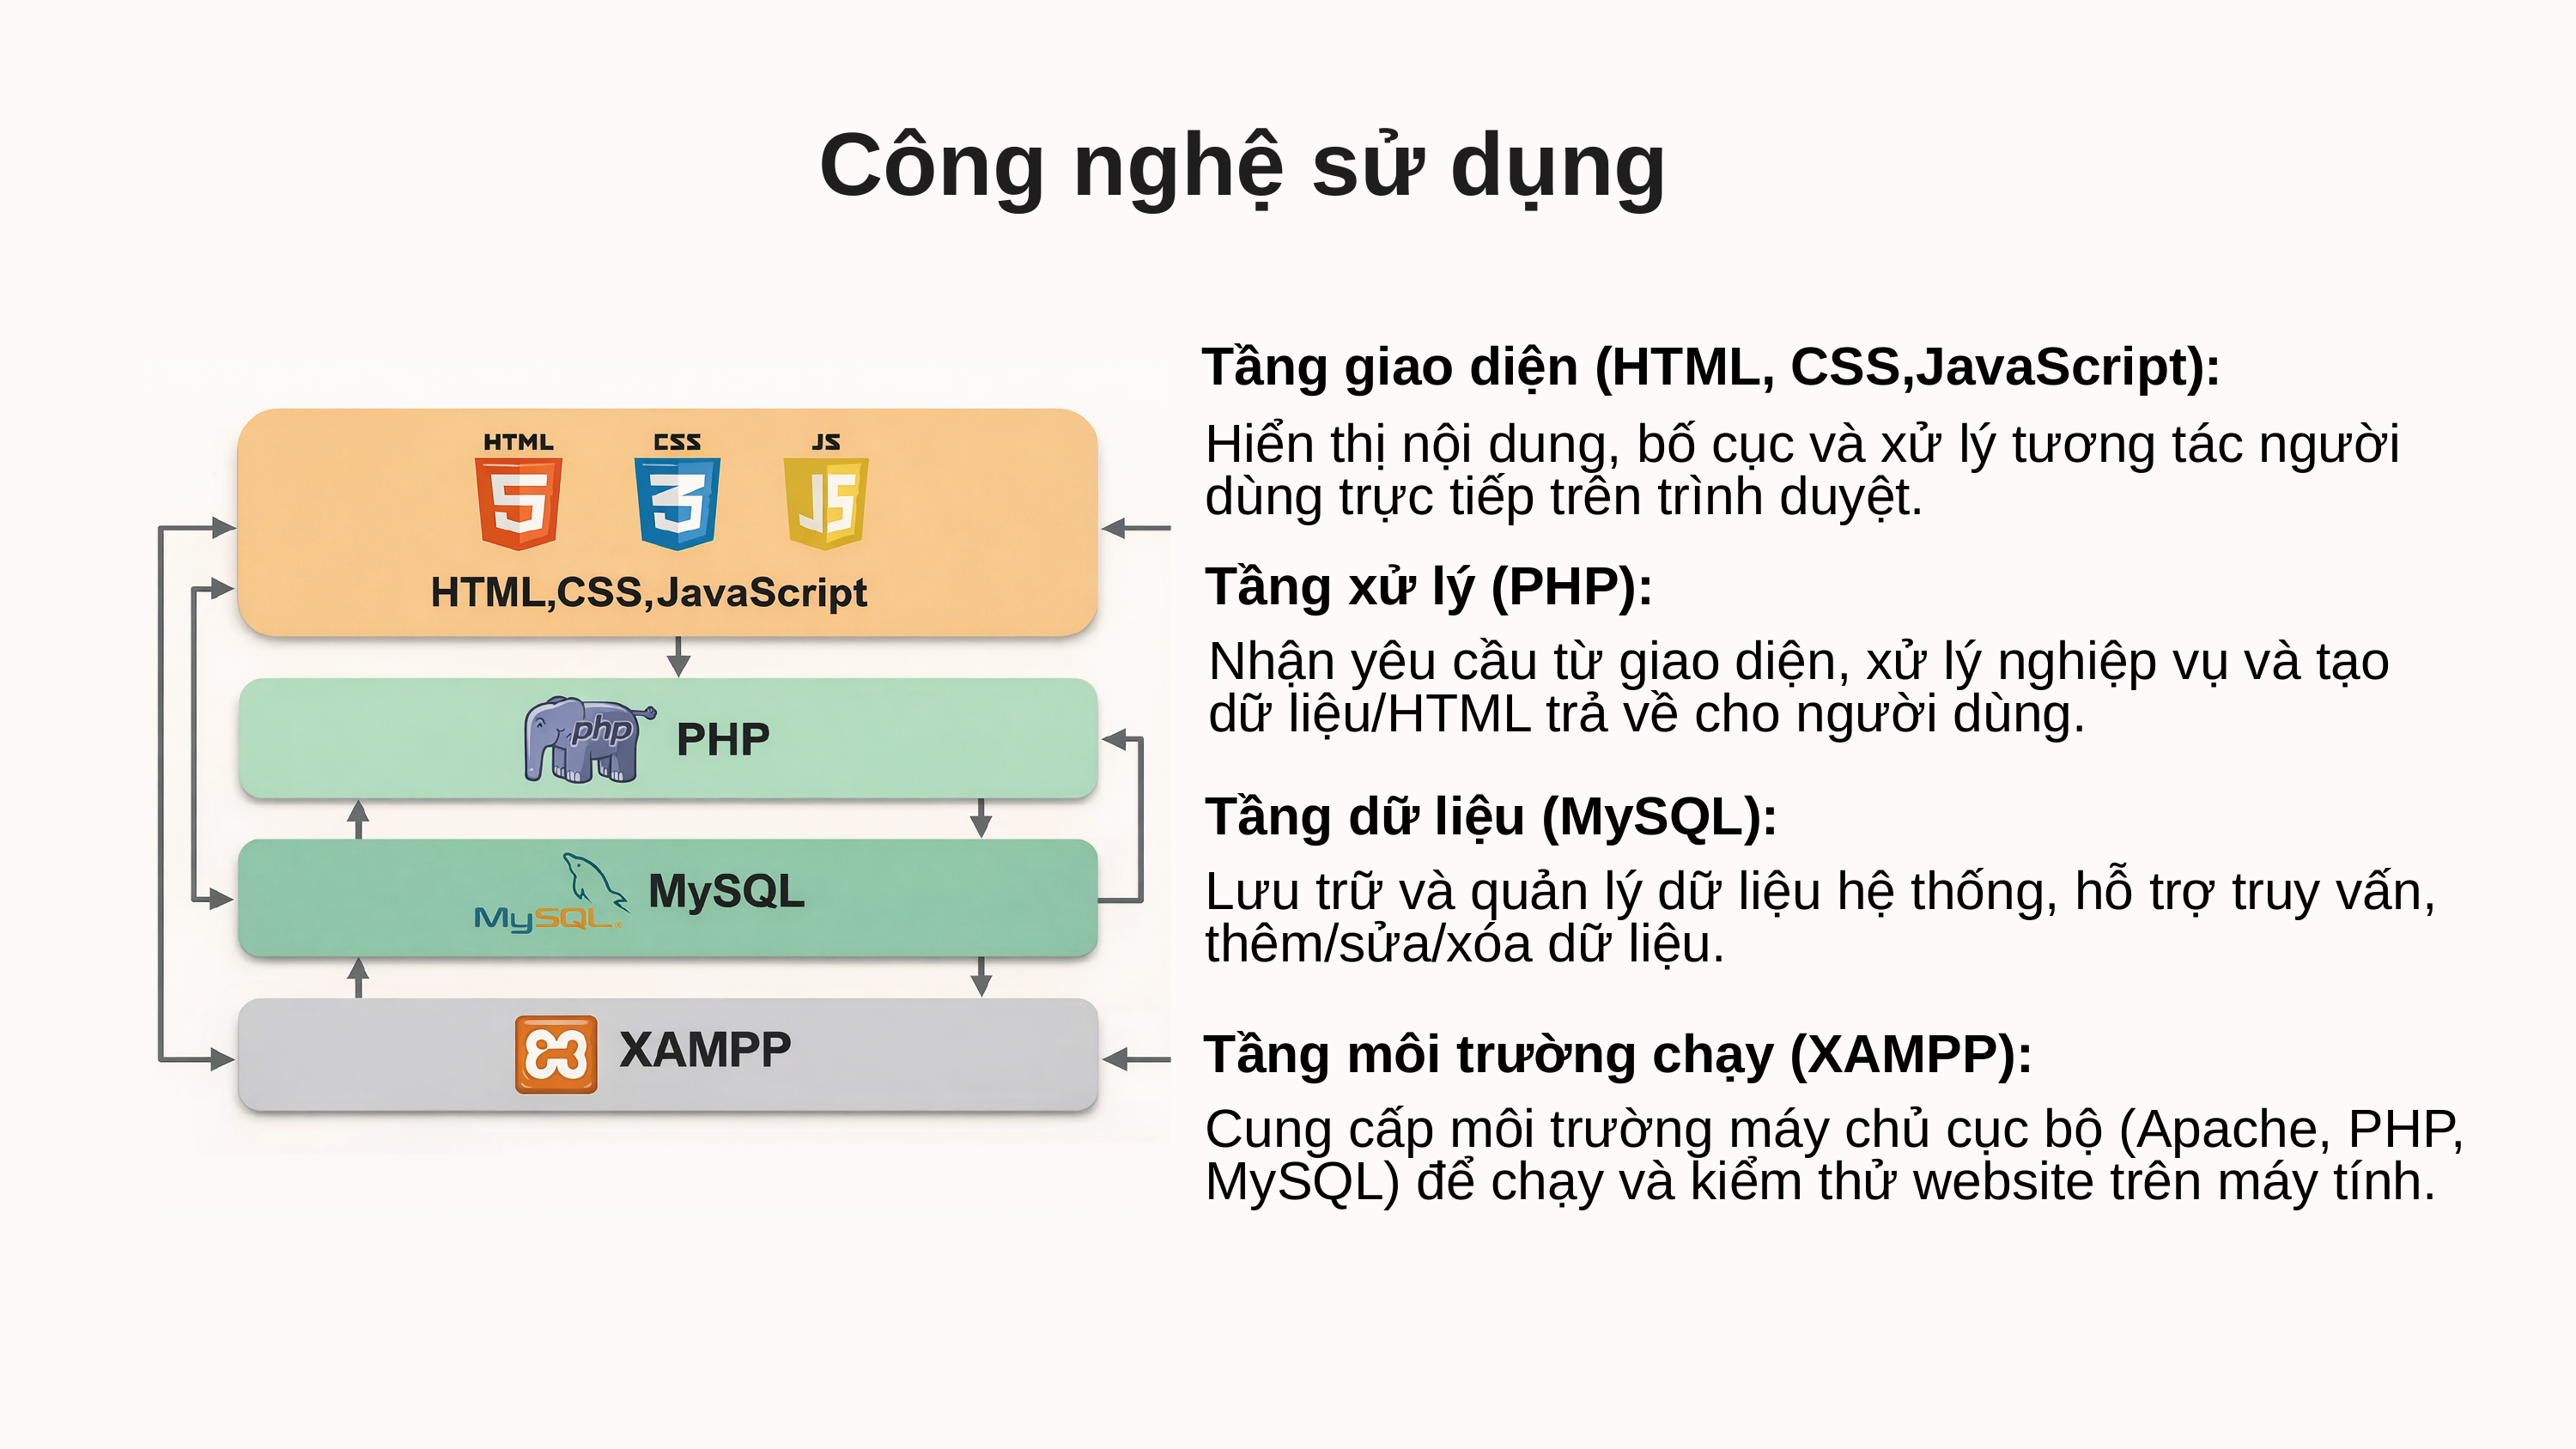

Công nghệ sử dụng
Tầng giao diện (HTML, CSS,JavaScript):
Hiển thị nội dung, bố cục và xử lý tương tác người dùng trực tiếp trên trình duyệt.

Tầng xử lý (PHP):
Nhận yêu cầu từ giao diện, xử lý nghiệp vụ và tạo dữ liệu/HTML trả về cho người dùng.

Tầng dữ liệu (MySQL):
Lưu trữ và quản lý dữ liệu hệ thống, hỗ trợ truy vấn, thêm/sửa/xóa dữ liệu.
Tầng môi trường chạy (XAMPP):
Cung cấp môi trường máy chủ cục bộ (Apache, PHP, MySQL) để chạy và kiểm thử website trên máy tính.